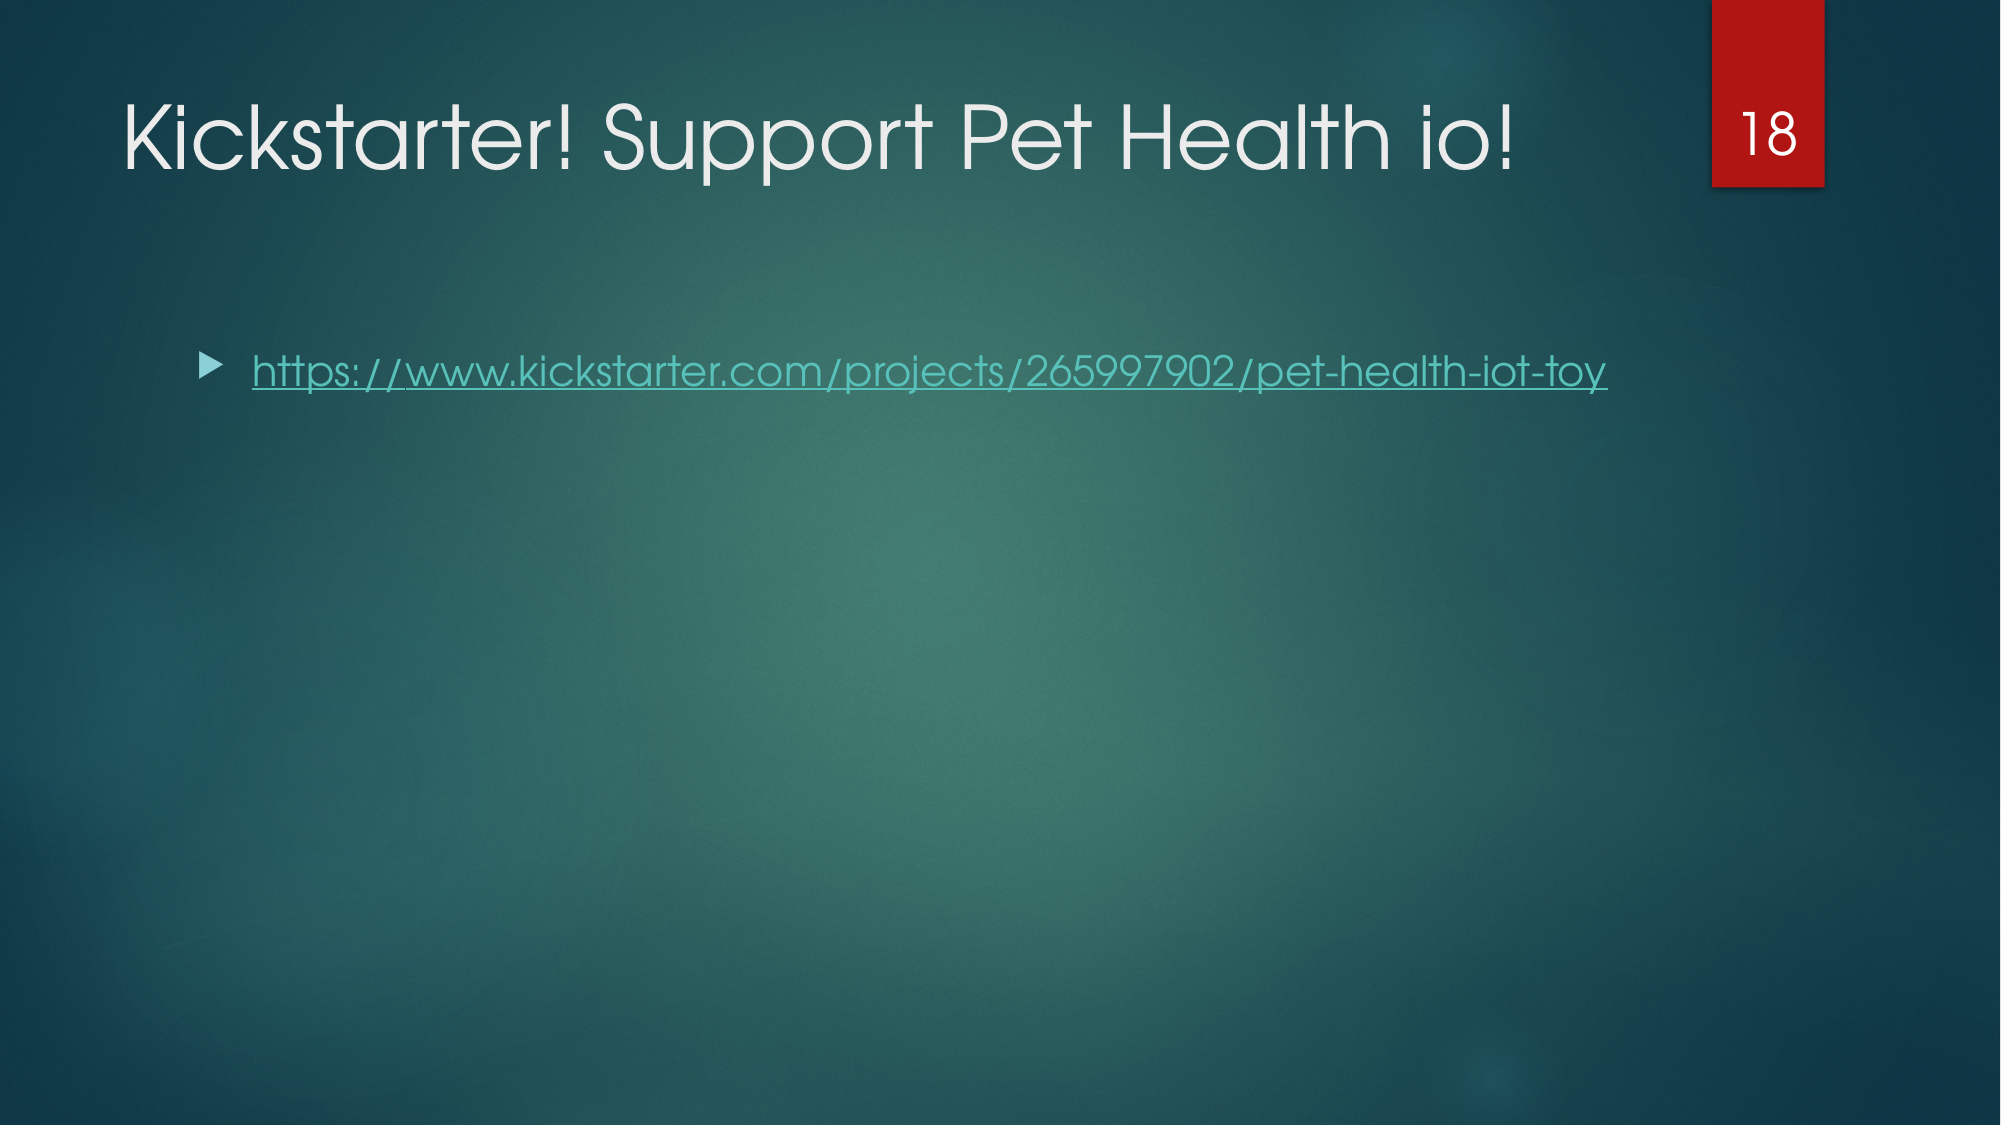

18
# Kickstarter! Support Pet Health io!
https://www.kickstarter.com/projects/265997902/pet-health-iot-toy